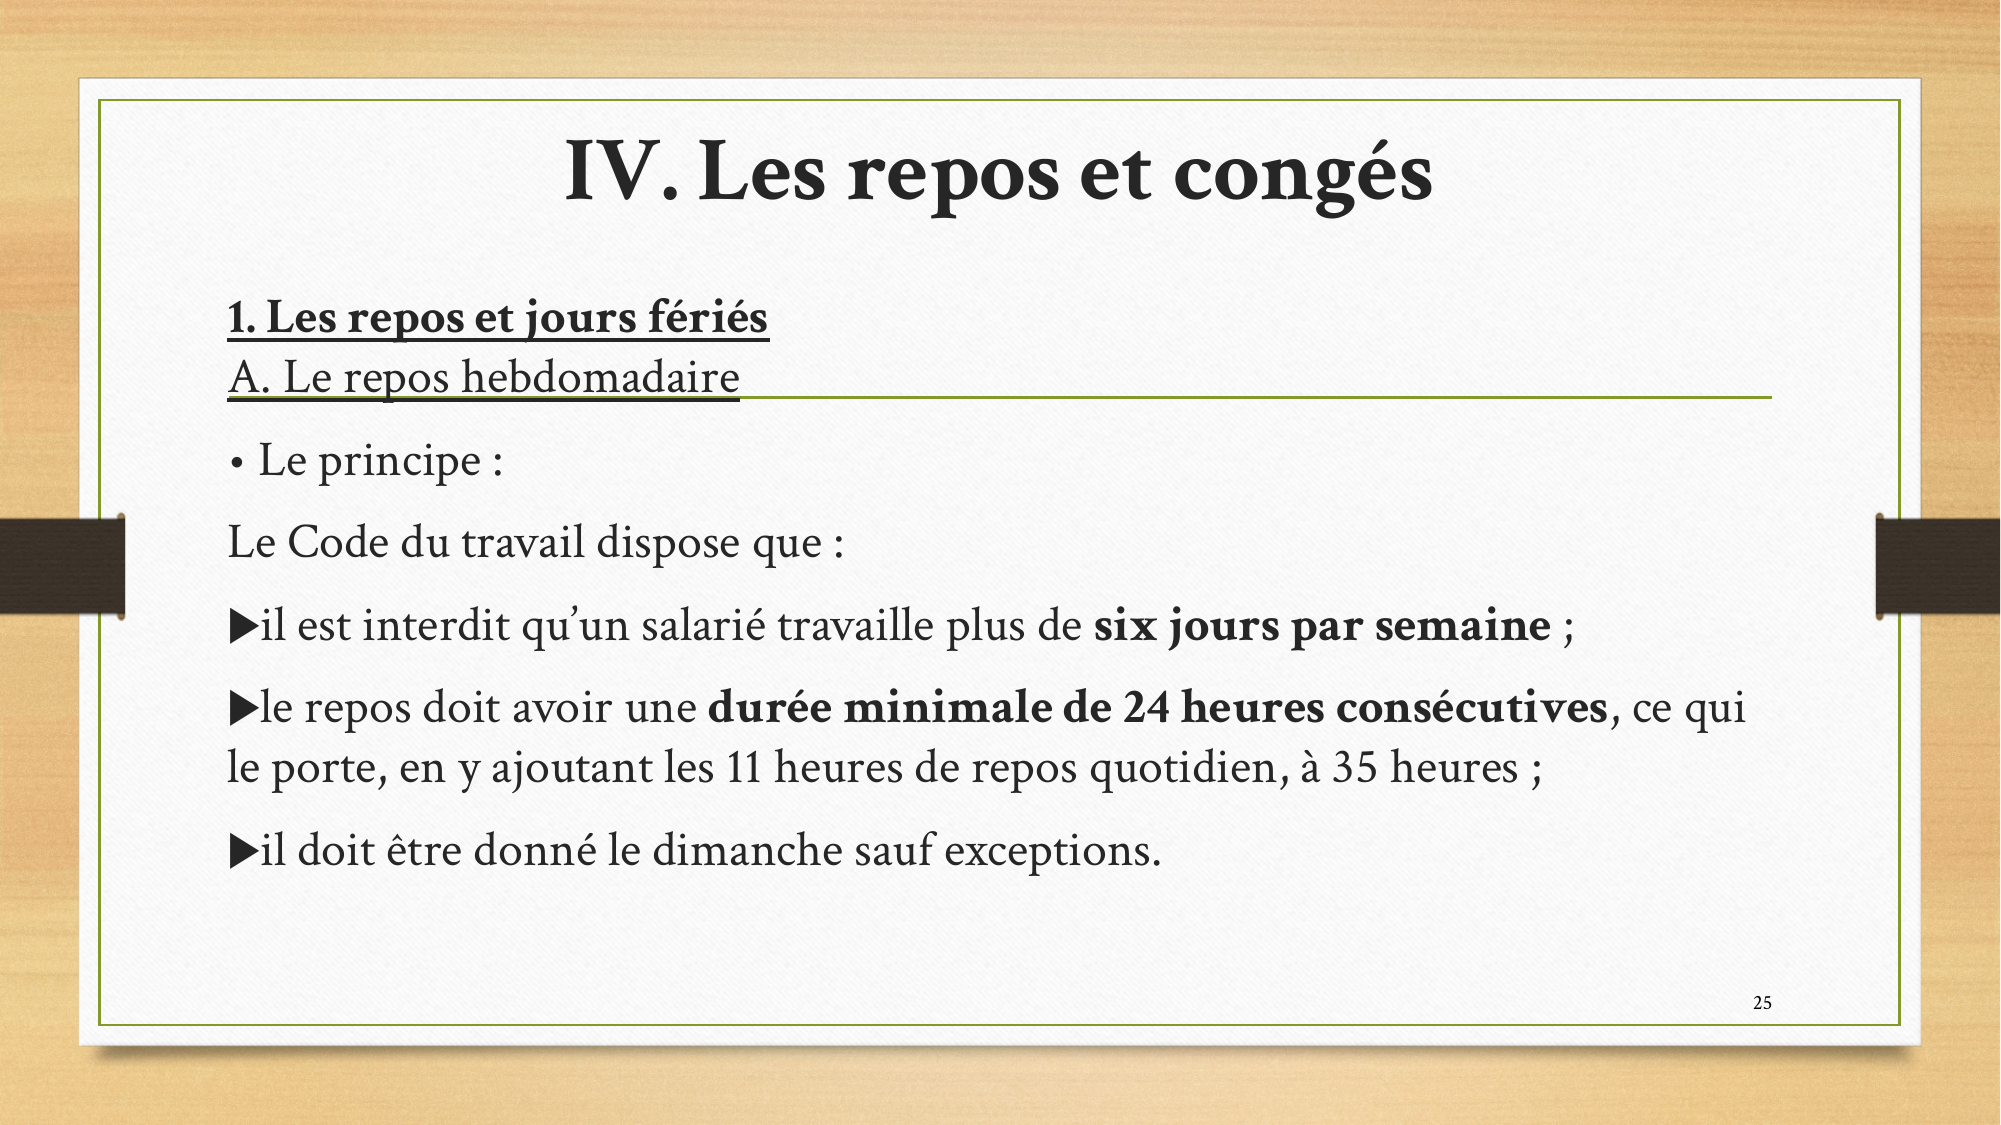

# IV. Les repos et congés
1. Les repos et jours fériés
A. Le repos hebdomadaire
• Le principe :
Le Code du travail dispose que :
▶il est interdit qu’un salarié travaille plus de six jours par semaine ;
▶le repos doit avoir une durée minimale de 24 heures consécutives, ce qui le porte, en y ajoutant les 11 heures de repos quotidien, à 35 heures ;
▶il doit être donné le dimanche sauf exceptions.
25